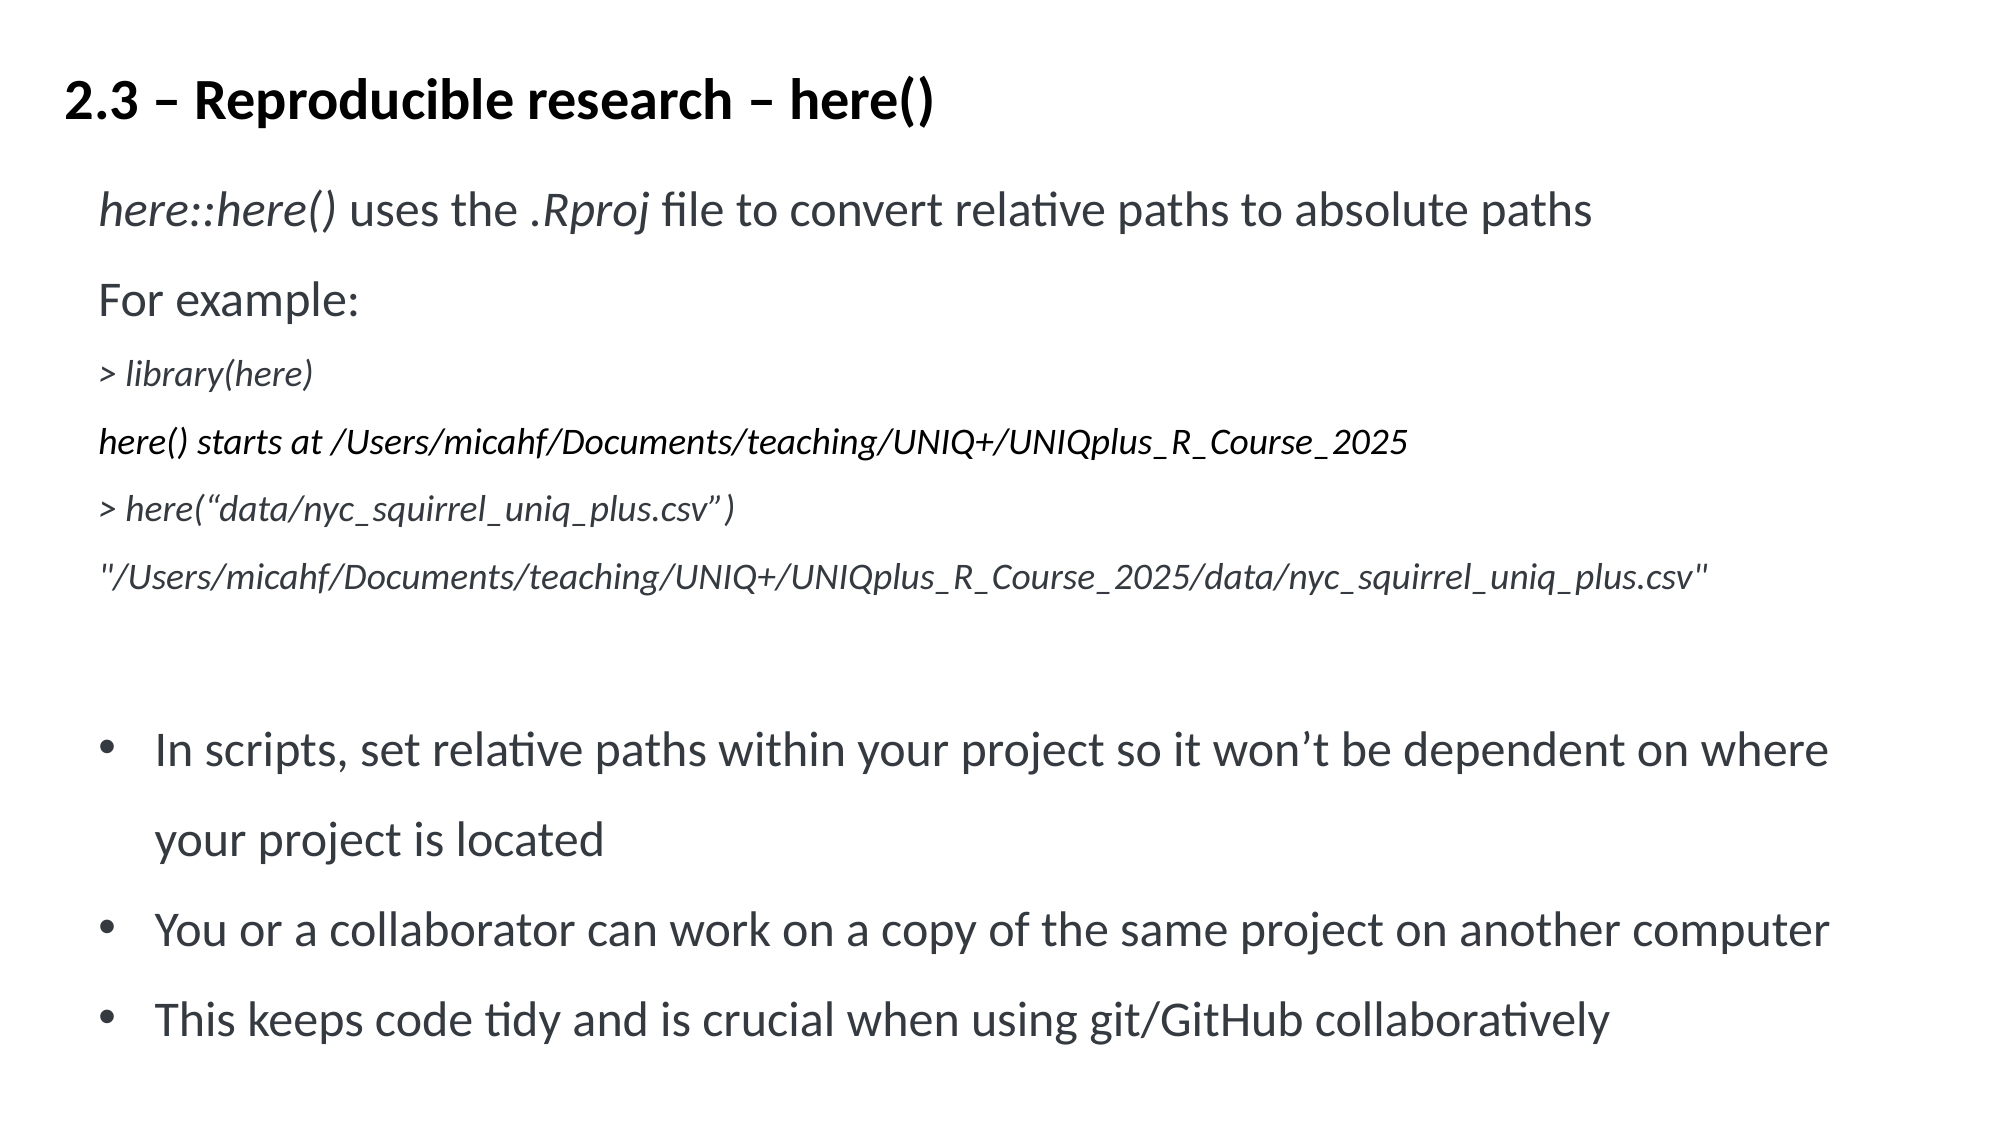

2.3 – Reproducible research – here()
here::here() uses the .Rproj file to convert relative paths to absolute paths
For example:
> library(here)
here() starts at /Users/micahf/Documents/teaching/UNIQ+/UNIQplus_R_Course_2025
> here(“data/nyc_squirrel_uniq_plus.csv”)
"/Users/micahf/Documents/teaching/UNIQ+/UNIQplus_R_Course_2025/data/nyc_squirrel_uniq_plus.csv"

In scripts, set relative paths within your project so it won’t be dependent on where your project is located
You or a collaborator can work on a copy of the same project on another computer
This keeps code tidy and is crucial when using git/GitHub collaboratively